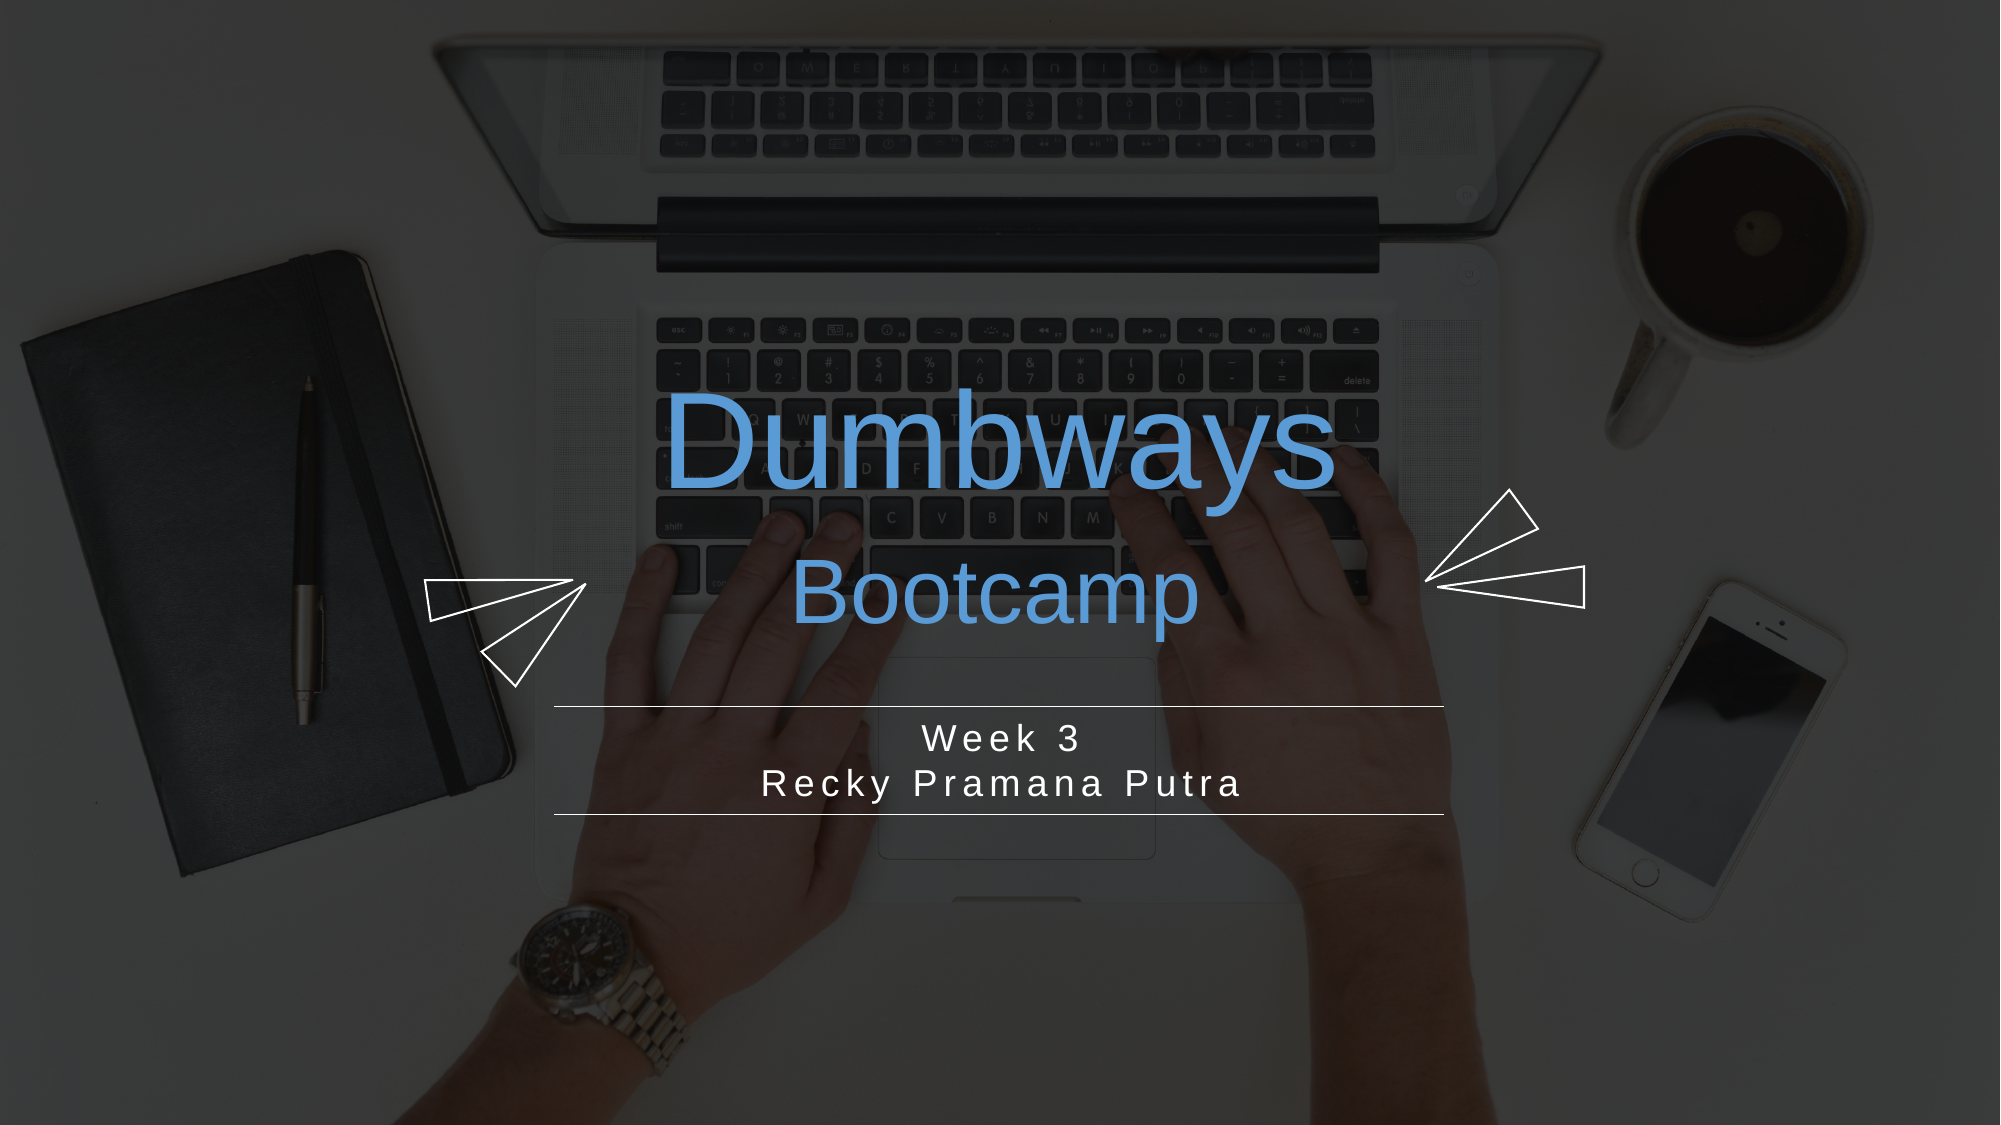

Dumbways

 Bootcamp

Week 3
Recky Pramana Putra